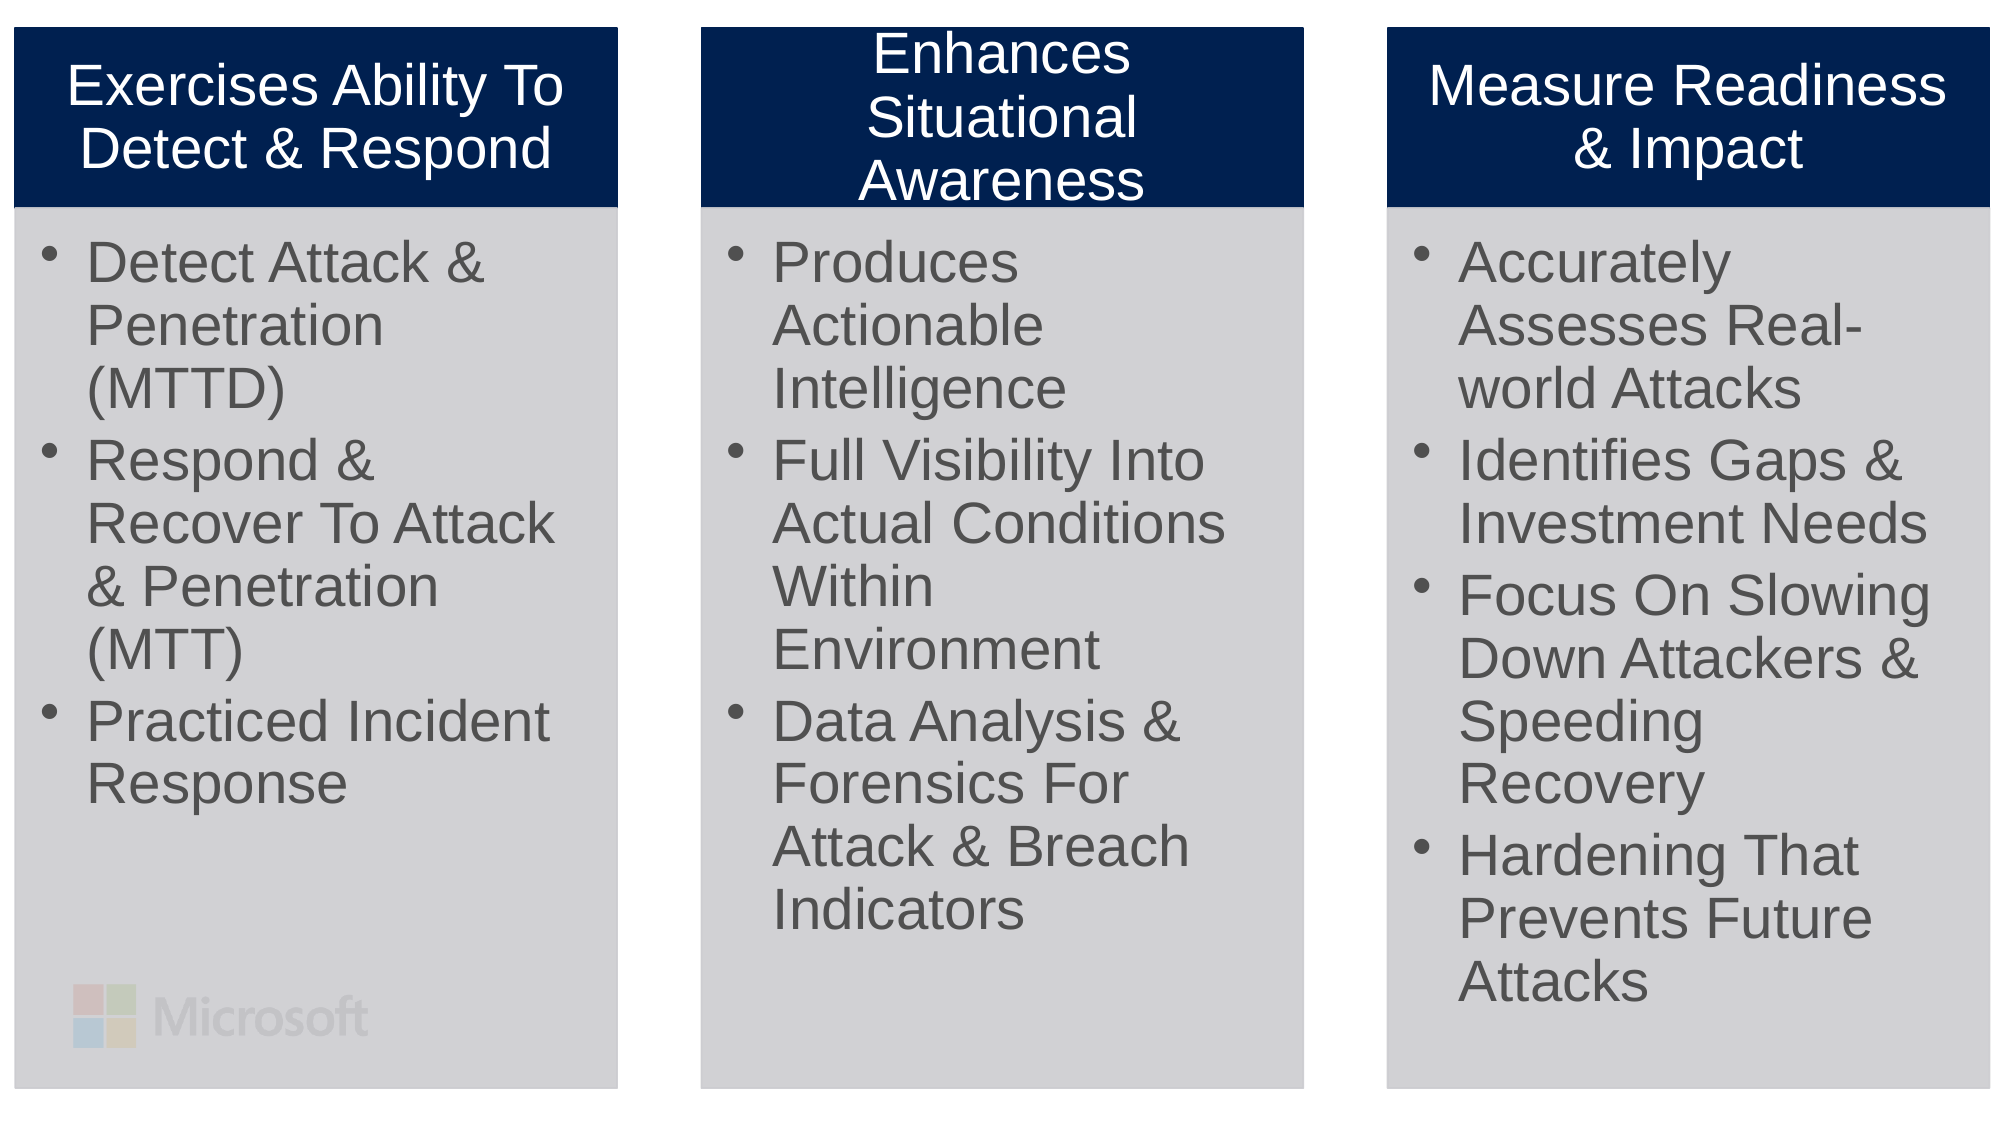

Exercises Ability To Detect & Respond
Detect Attack & Penetration (MTTD)
Respond & Recover To Attack & Penetration (MTT)
Practiced Incident Response
Enhances Situational Awareness
Produces Actionable Intelligence
Full Visibility Into Actual Conditions Within Environment
Data Analysis & Forensics For Attack & Breach Indicators
Measure Readiness & Impact
Accurately Assesses Real-world Attacks
Identifies Gaps & Investment Needs
Focus On Slowing Down Attackers & Speeding Recovery
Hardening That Prevents Future Attacks